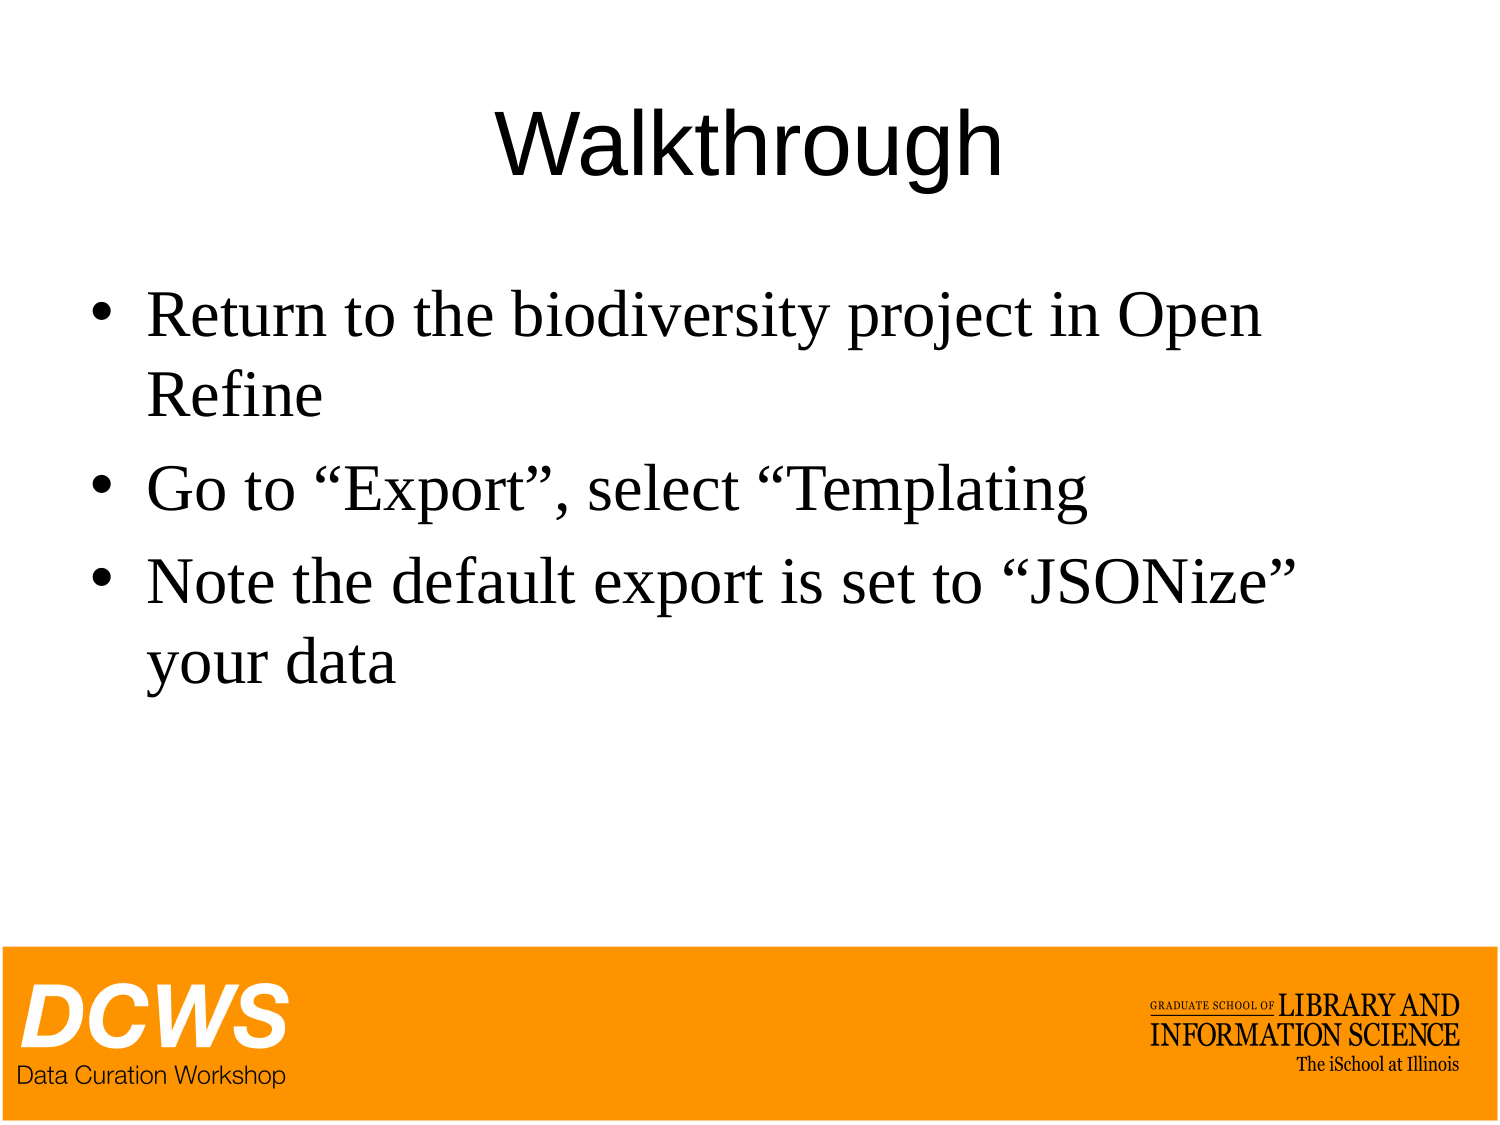

# Walkthrough
Return to the biodiversity project in Open Refine
Go to “Export”, select “Templating
Note the default export is set to “JSONize” your data